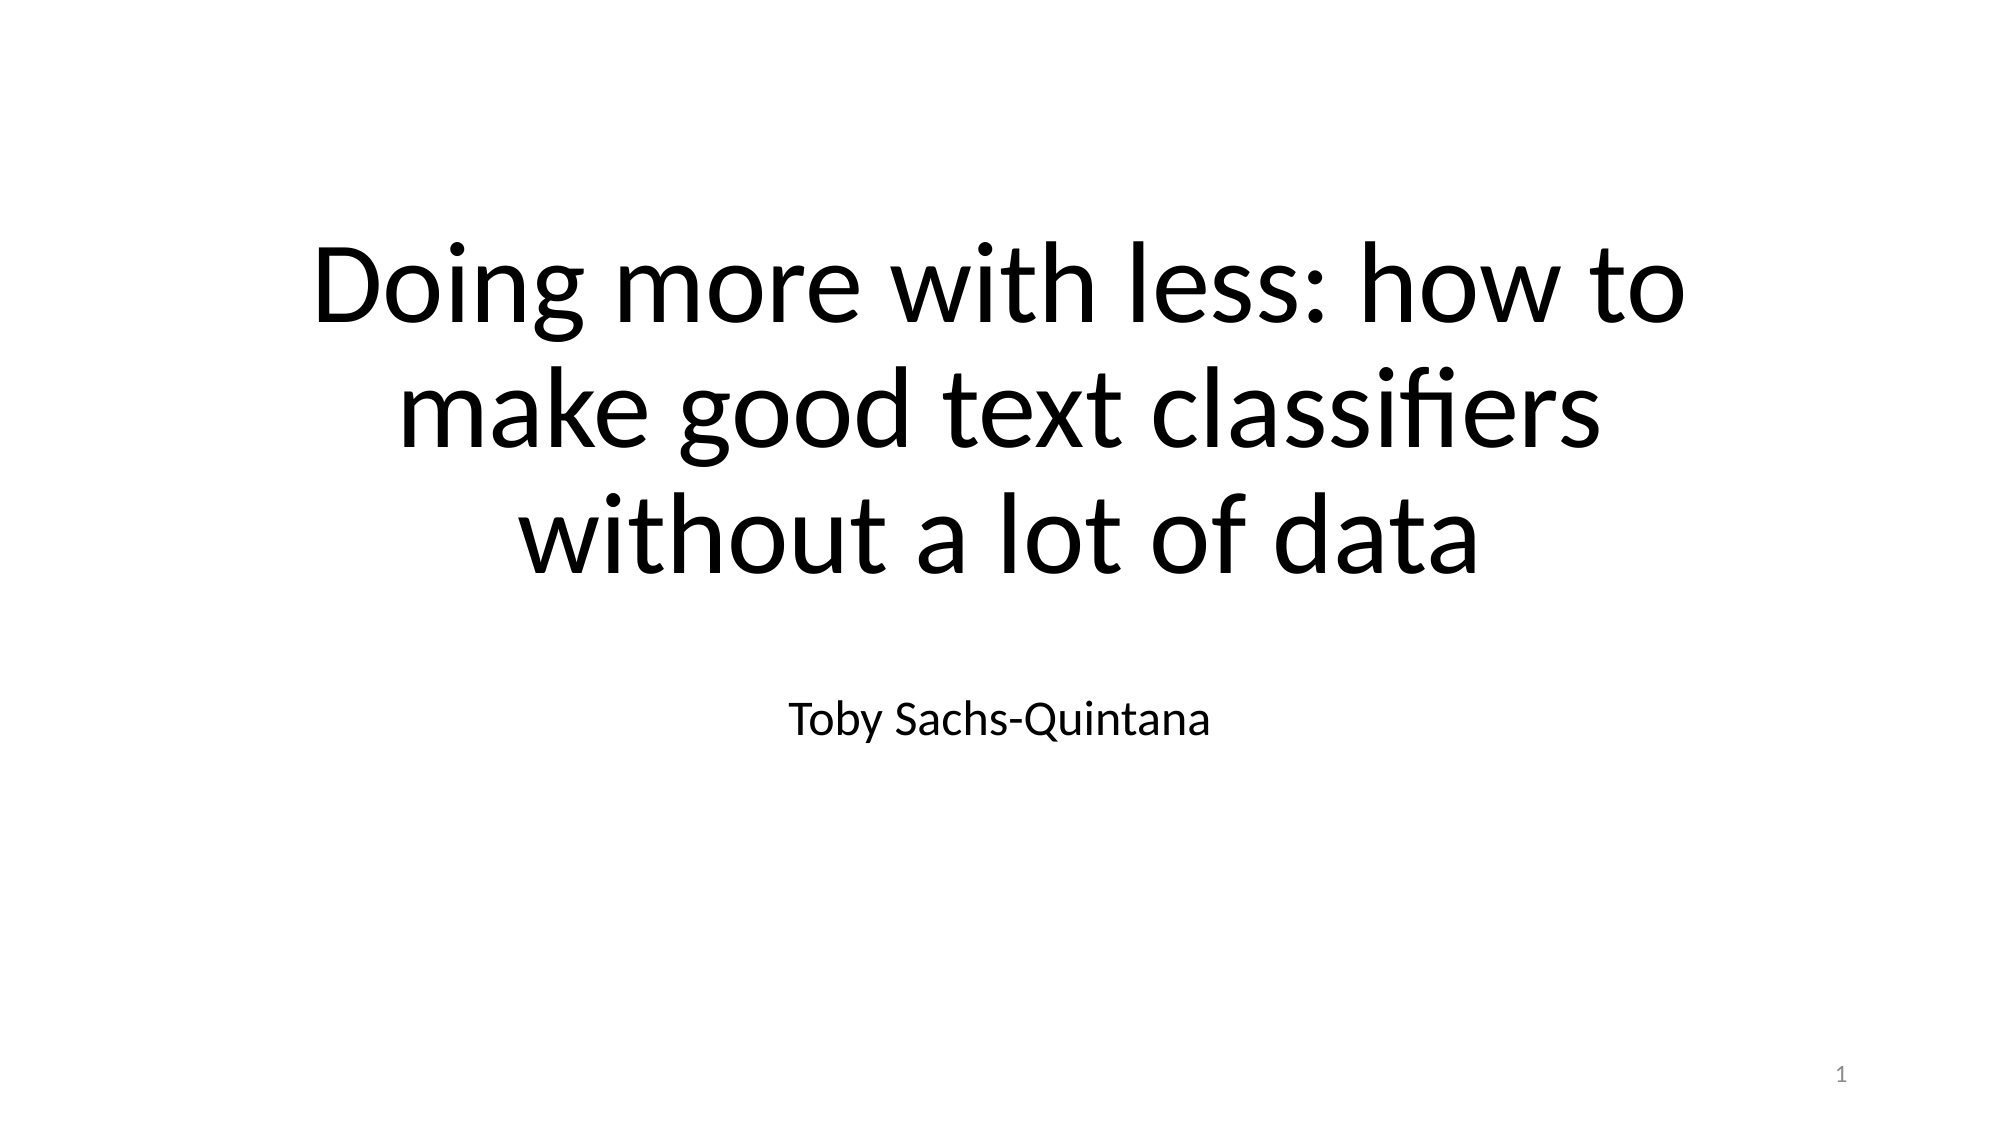

# Doing more with less: how to make good text classifiers without a lot of data
Toby Sachs-Quintana

1